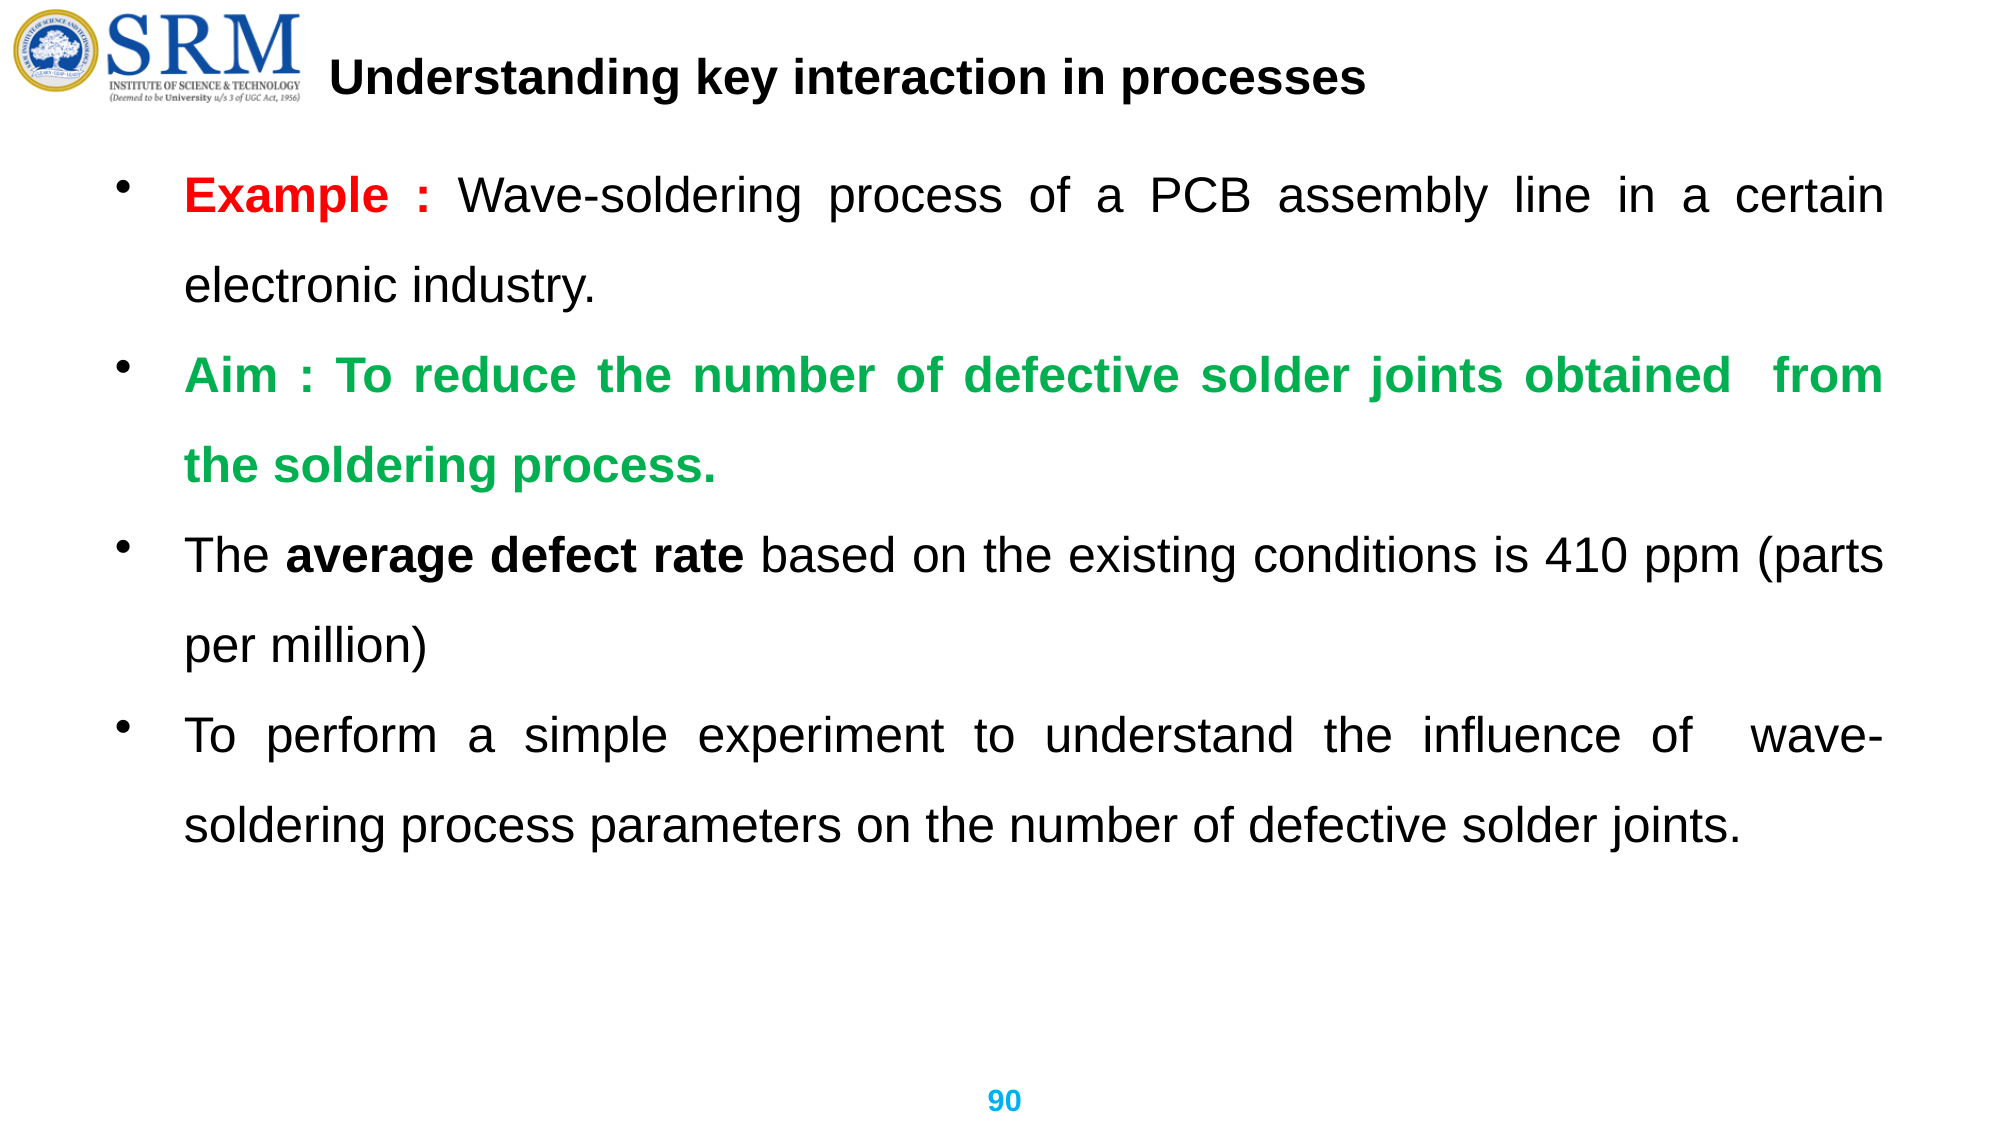

# Understanding key interaction in processes
Example : Wave-soldering process of a PCB assembly line in a certain electronic industry.
Aim : To reduce the number of defective solder joints obtained  from the soldering process.
The average defect rate based on the existing conditions is 410 ppm (parts per million)
To perform a simple experiment to understand the influence of  wave-soldering process parameters on the number of defective solder joints.

90